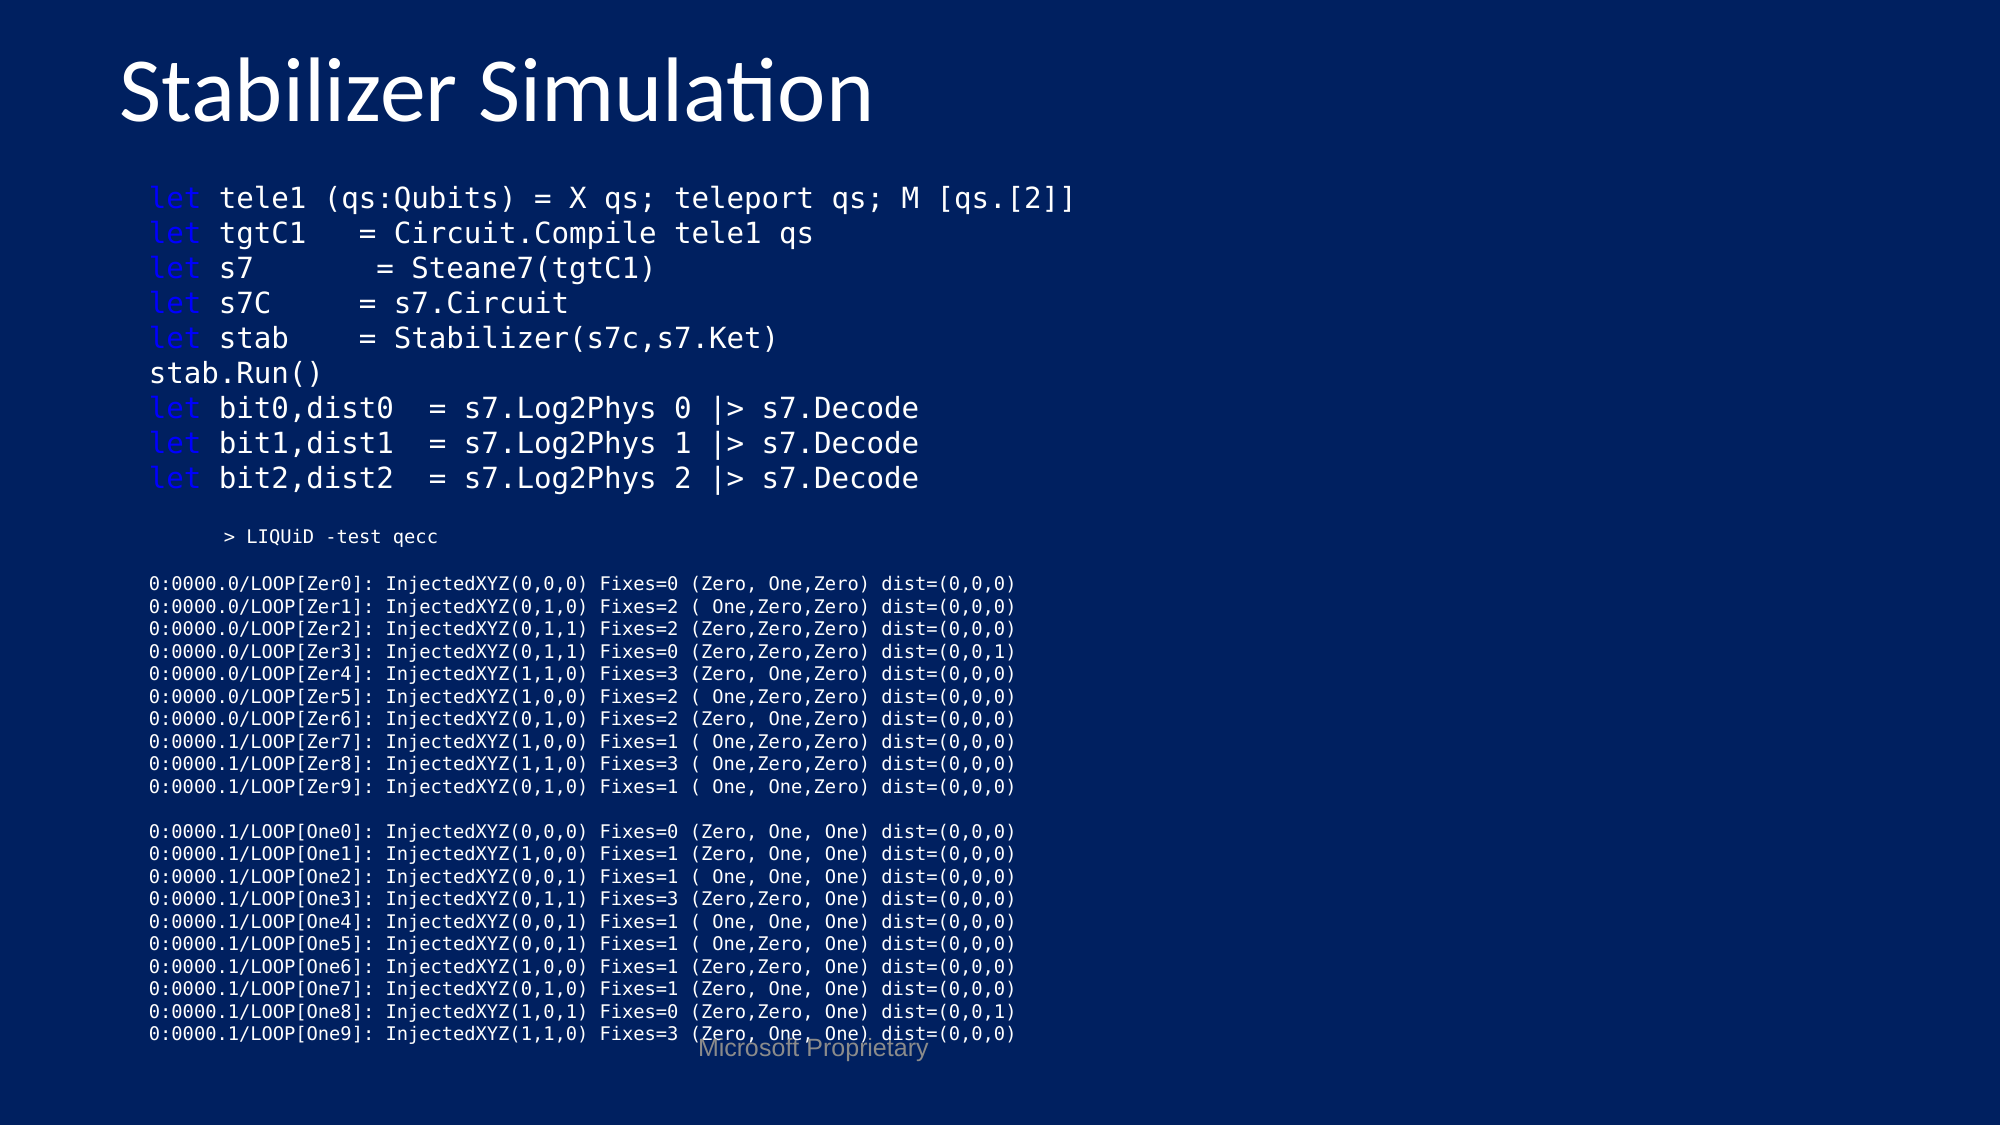

# Stabilizer Simulation
let tele1 (qs:Qubits) = X qs; teleport qs; M [qs.[2]]
let tgtC1   = Circuit.Compile tele1 qs
let s7       = Steane7(tgtC1)
let s7C     = s7.Circuit
let stab    = Stabilizer(s7c,s7.Ket)
stab.Run()
let bit0,dist0  = s7.Log2Phys 0 |> s7.Decode
let bit1,dist1  = s7.Log2Phys 1 |> s7.Decode
let bit2,dist2  = s7.Log2Phys 2 |> s7.Decode
> LIQUiD -test qecc
0:0000.0/LOOP[Zer0]: InjectedXYZ(0,0,0) Fixes=0 (Zero, One,Zero) dist=(0,0,0)
0:0000.0/LOOP[Zer1]: InjectedXYZ(0,1,0) Fixes=2 ( One,Zero,Zero) dist=(0,0,0)
0:0000.0/LOOP[Zer2]: InjectedXYZ(0,1,1) Fixes=2 (Zero,Zero,Zero) dist=(0,0,0)
0:0000.0/LOOP[Zer3]: InjectedXYZ(0,1,1) Fixes=0 (Zero,Zero,Zero) dist=(0,0,1)
0:0000.0/LOOP[Zer4]: InjectedXYZ(1,1,0) Fixes=3 (Zero, One,Zero) dist=(0,0,0)
0:0000.0/LOOP[Zer5]: InjectedXYZ(1,0,0) Fixes=2 ( One,Zero,Zero) dist=(0,0,0)
0:0000.0/LOOP[Zer6]: InjectedXYZ(0,1,0) Fixes=2 (Zero, One,Zero) dist=(0,0,0)
0:0000.1/LOOP[Zer7]: InjectedXYZ(1,0,0) Fixes=1 ( One,Zero,Zero) dist=(0,0,0)
0:0000.1/LOOP[Zer8]: InjectedXYZ(1,1,0) Fixes=3 ( One,Zero,Zero) dist=(0,0,0)
0:0000.1/LOOP[Zer9]: InjectedXYZ(0,1,0) Fixes=1 ( One, One,Zero) dist=(0,0,0)

0:0000.1/LOOP[One0]: InjectedXYZ(0,0,0) Fixes=0 (Zero, One, One) dist=(0,0,0)
0:0000.1/LOOP[One1]: InjectedXYZ(1,0,0) Fixes=1 (Zero, One, One) dist=(0,0,0)
0:0000.1/LOOP[One2]: InjectedXYZ(0,0,1) Fixes=1 ( One, One, One) dist=(0,0,0)
0:0000.1/LOOP[One3]: InjectedXYZ(0,1,1) Fixes=3 (Zero,Zero, One) dist=(0,0,0)
0:0000.1/LOOP[One4]: InjectedXYZ(0,0,1) Fixes=1 ( One, One, One) dist=(0,0,0)
0:0000.1/LOOP[One5]: InjectedXYZ(0,0,1) Fixes=1 ( One,Zero, One) dist=(0,0,0)
0:0000.1/LOOP[One6]: InjectedXYZ(1,0,0) Fixes=1 (Zero,Zero, One) dist=(0,0,0)
0:0000.1/LOOP[One7]: InjectedXYZ(0,1,0) Fixes=1 (Zero, One, One) dist=(0,0,0)
0:0000.1/LOOP[One8]: InjectedXYZ(1,0,1) Fixes=0 (Zero,Zero, One) dist=(0,0,1)
0:0000.1/LOOP[One9]: InjectedXYZ(1,1,0) Fixes=3 (Zero, One, One) dist=(0,0,0)
Microsoft Proprietary